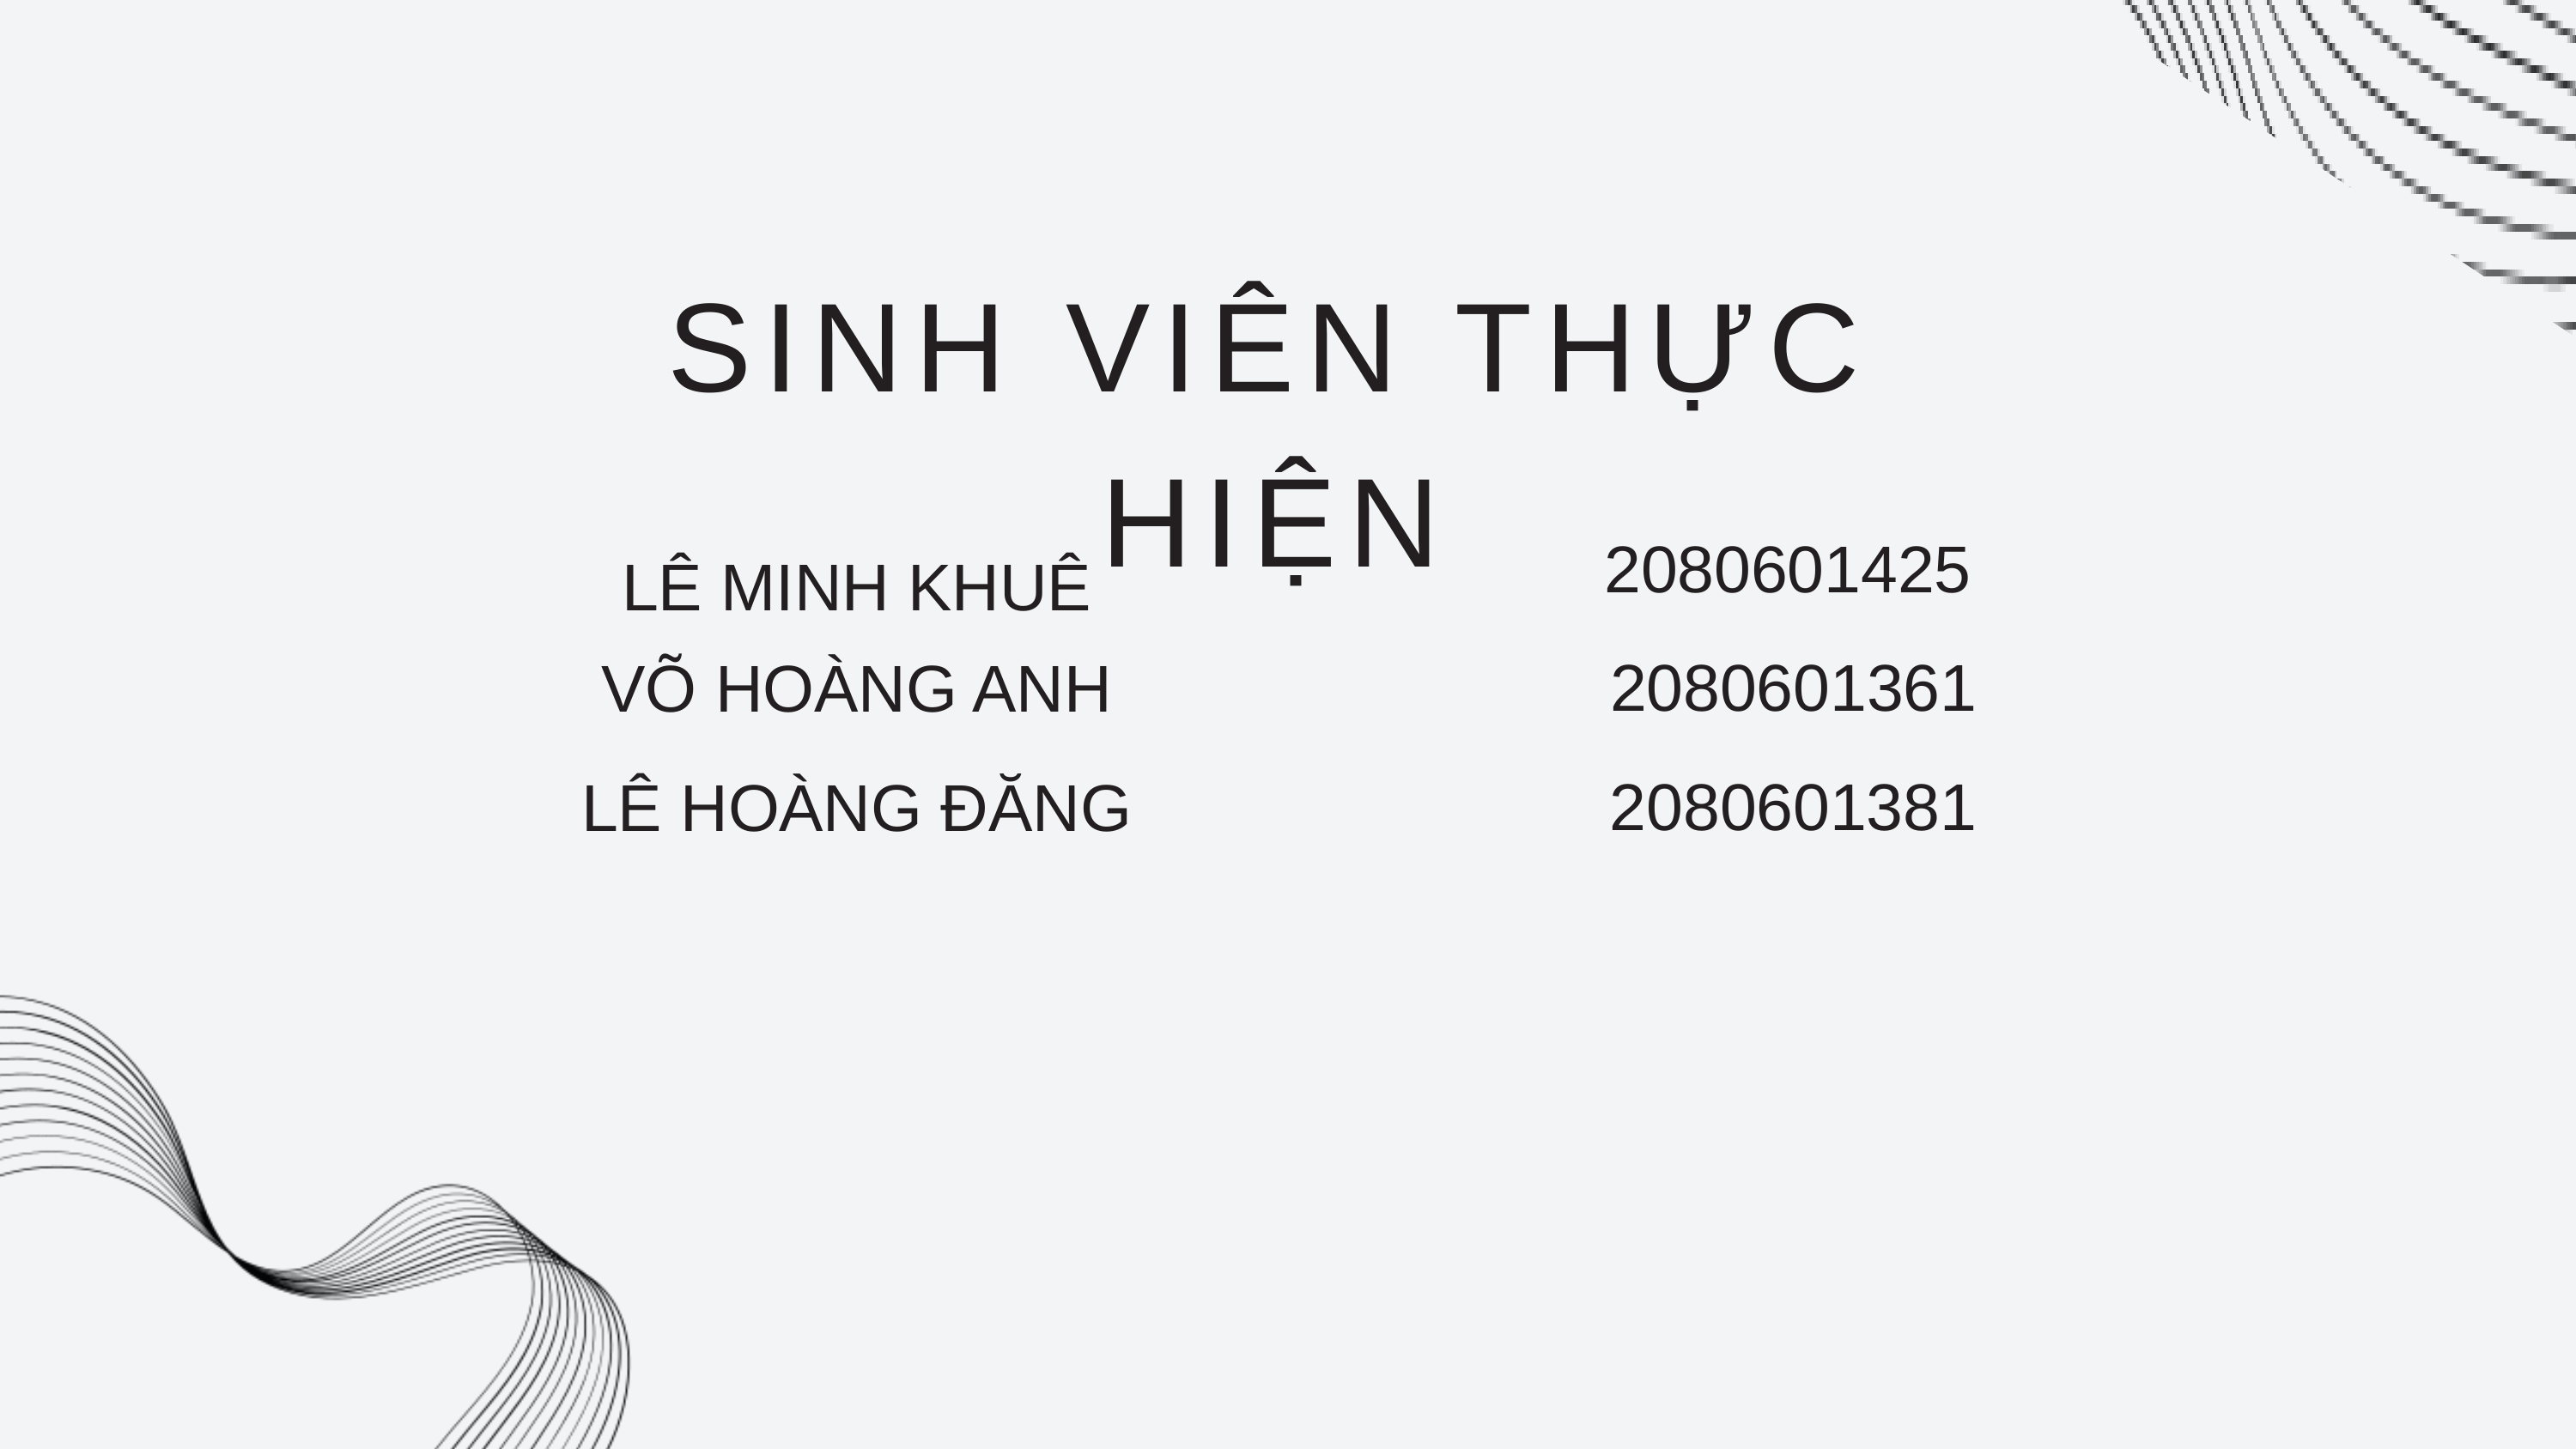

SINH VIÊN THỰC HIỆN
2080601425
LÊ MINH KHUÊ
2080601361
VÕ HOÀNG ANH
2080601381
LÊ HOÀNG ĐĂNG